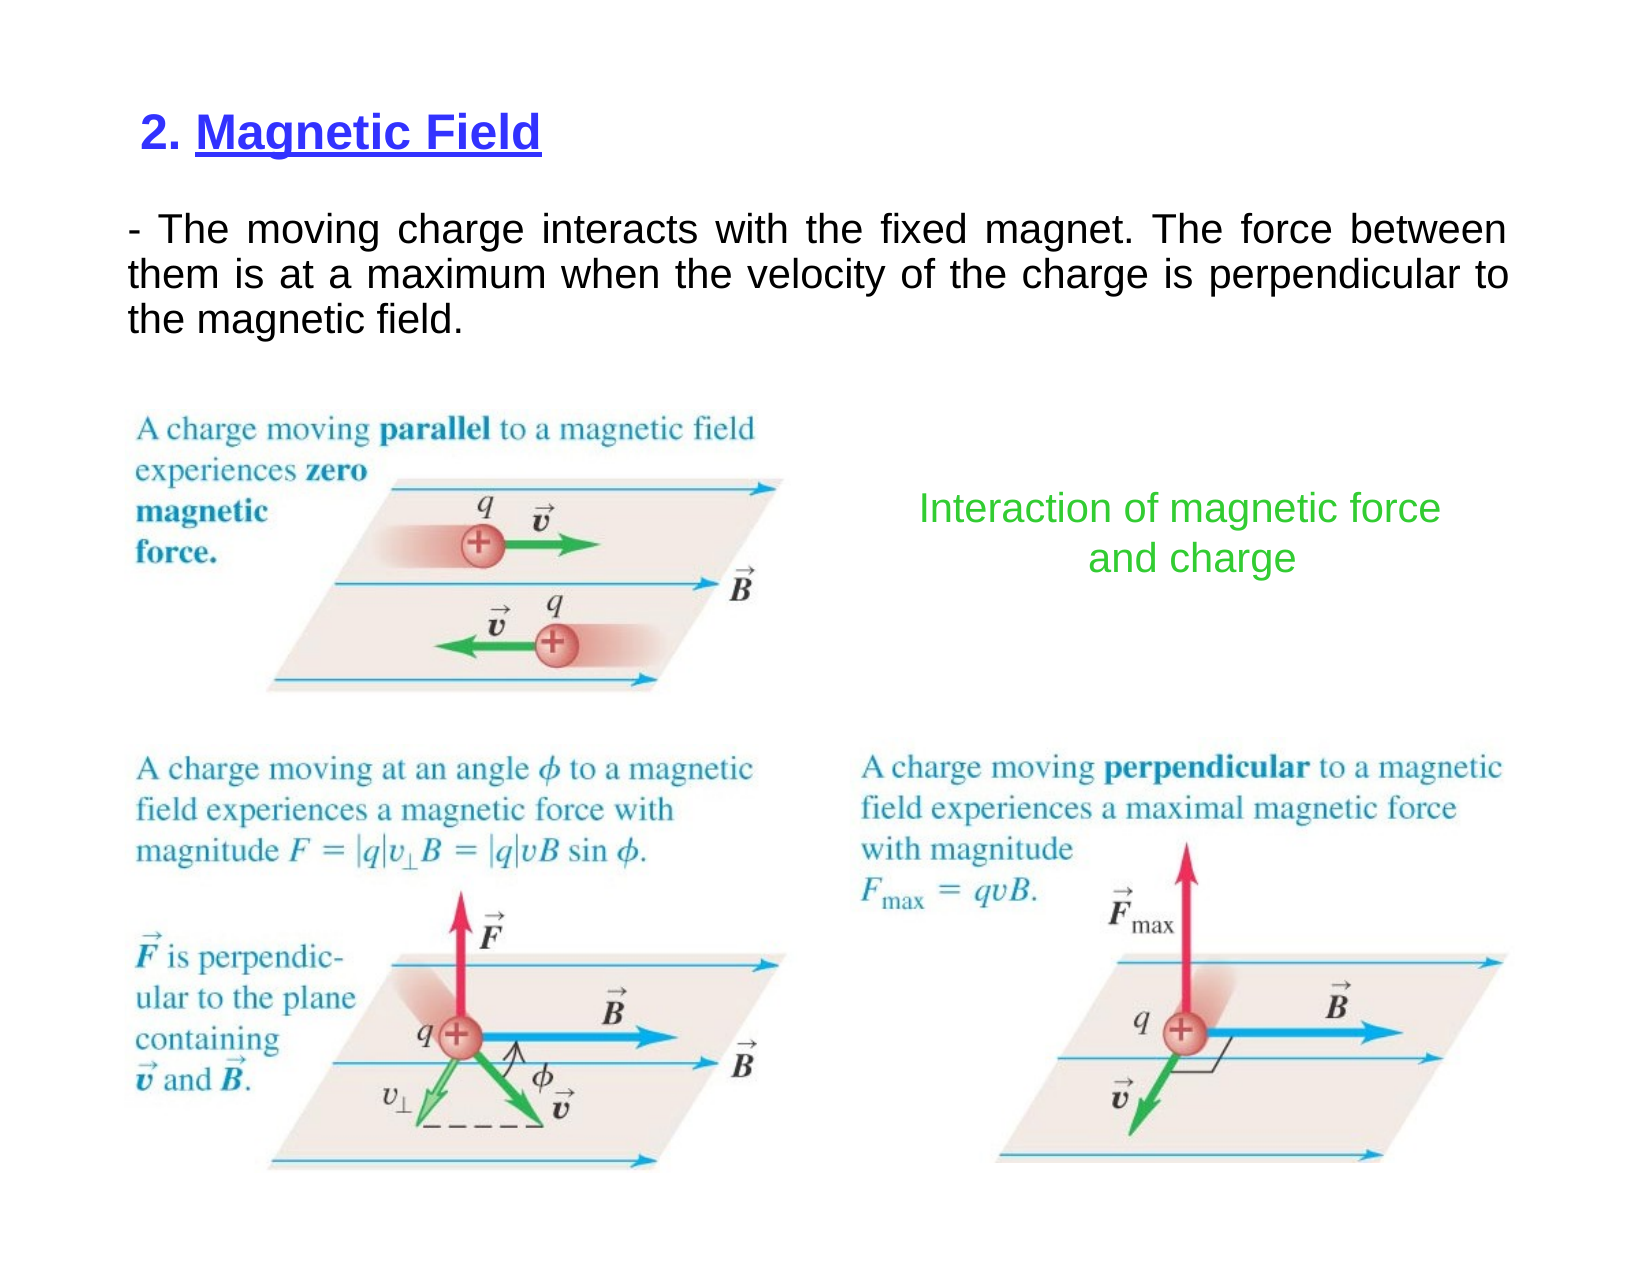

# 2. Magnetic Field
- The moving charge interacts with the fixed magnet. The force between  them is at a maximum when the velocity of the charge is perpendicular to  the magnetic field.

Interaction of magnetic force  and charge